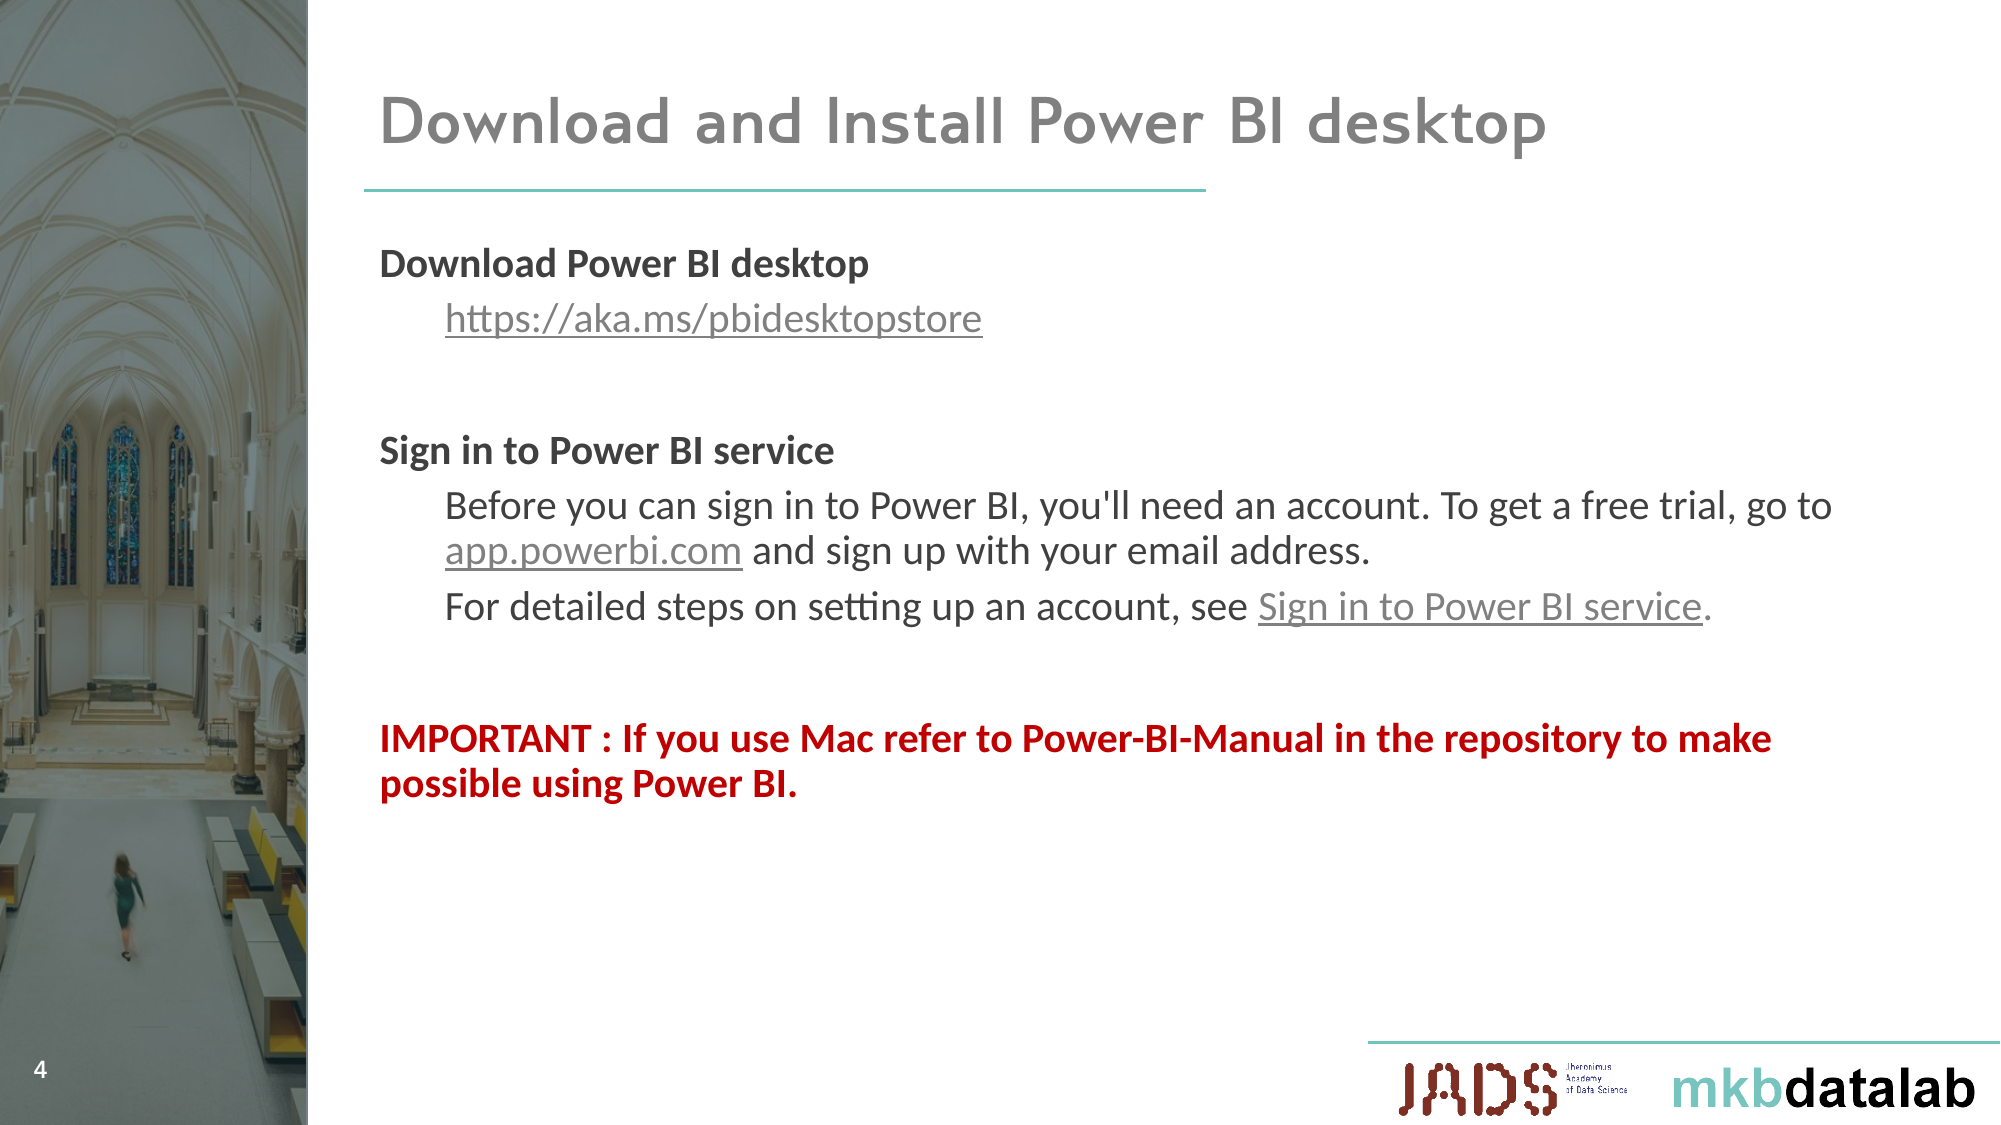

# Download and Install Power BI desktop
Download Power BI desktop
https://aka.ms/pbidesktopstore

Sign in to Power BI service
Before you can sign in to Power BI, you'll need an account. To get a free trial, go to app.powerbi.com and sign up with your email address.
For detailed steps on setting up an account, see Sign in to Power BI service.

IMPORTANT : If you use Mac refer to Power-BI-Manual in the repository to make possible using Power BI.

4